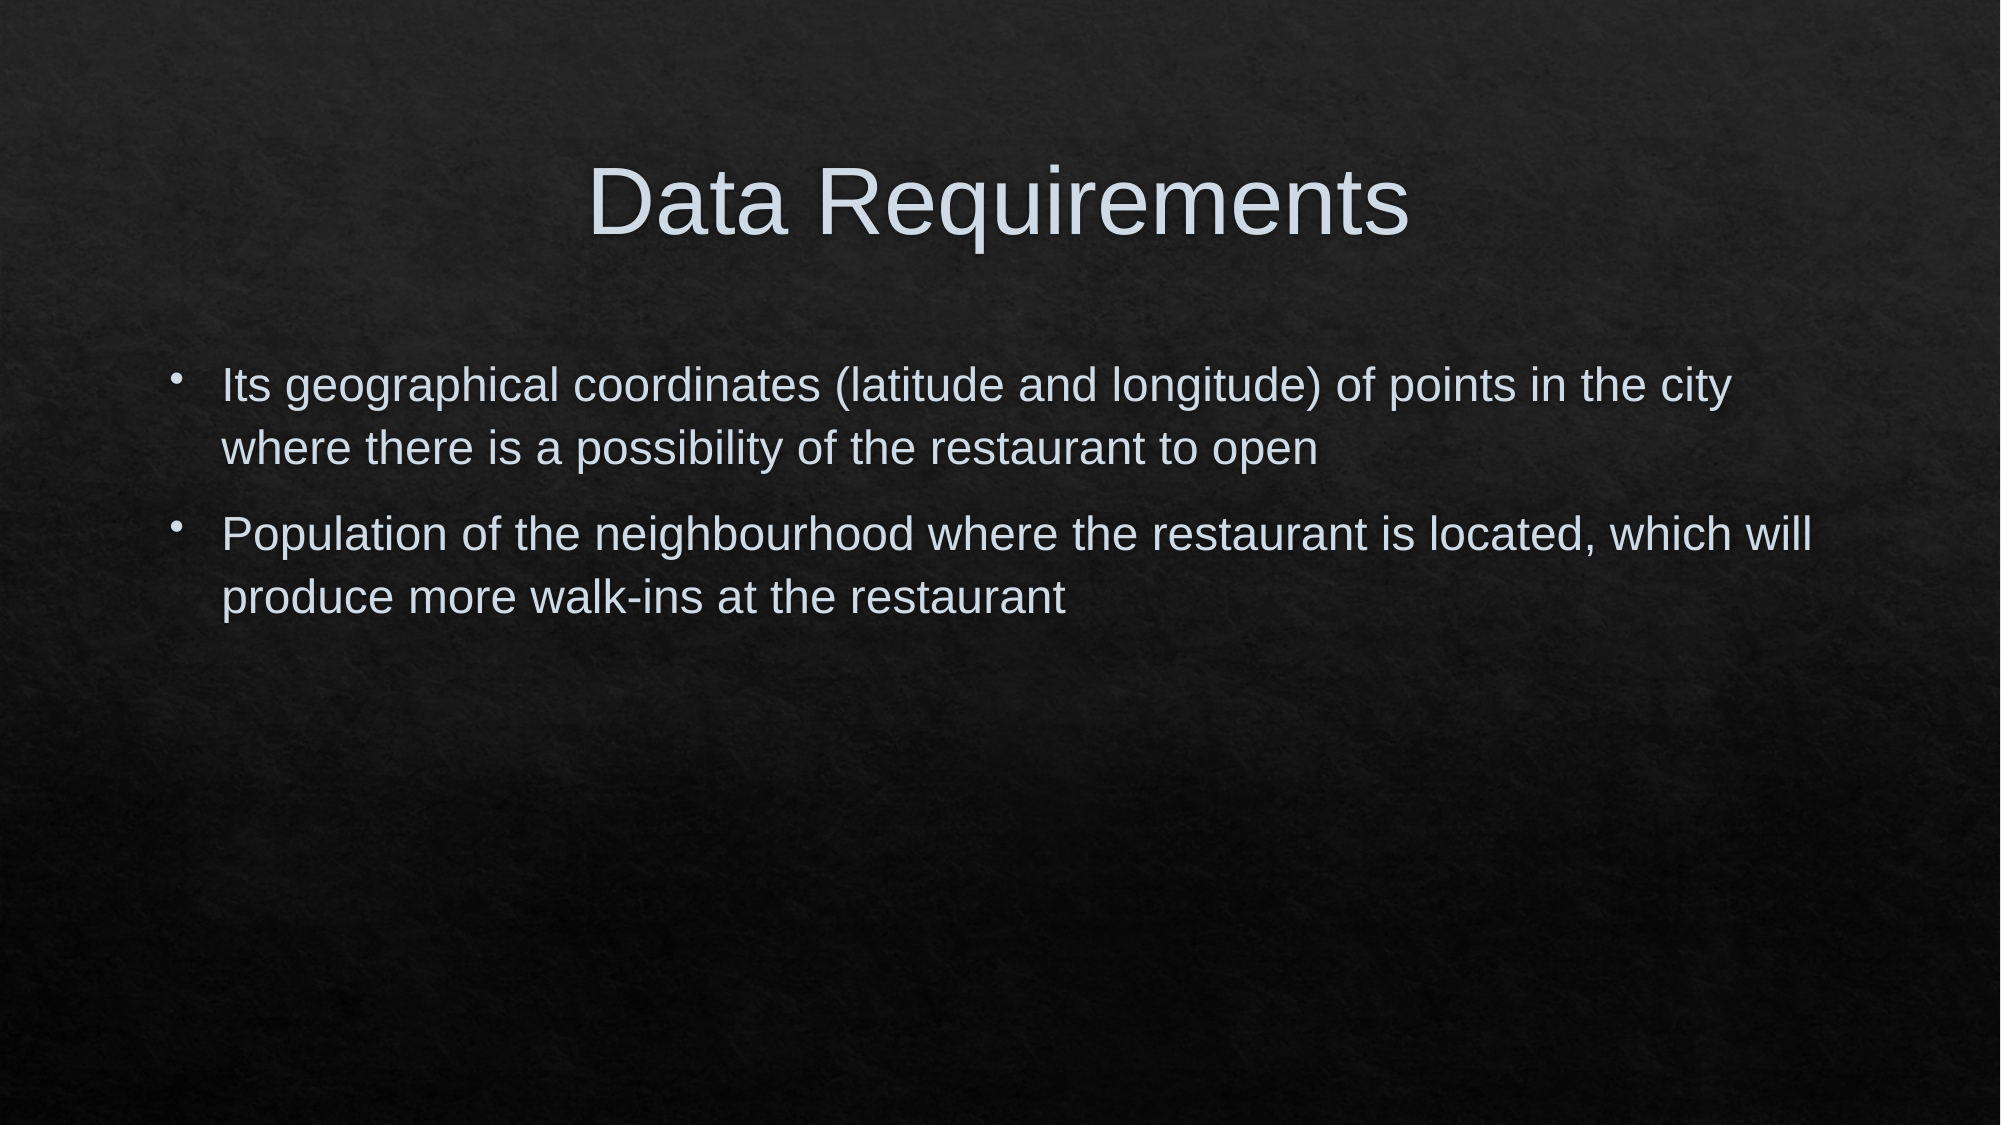

# Data Requirements
Its geographical coordinates (latitude and longitude) of points in the city where there is a possibility of the restaurant to open
Population of the neighbourhood where the restaurant is located, which will produce more walk-ins at the restaurant